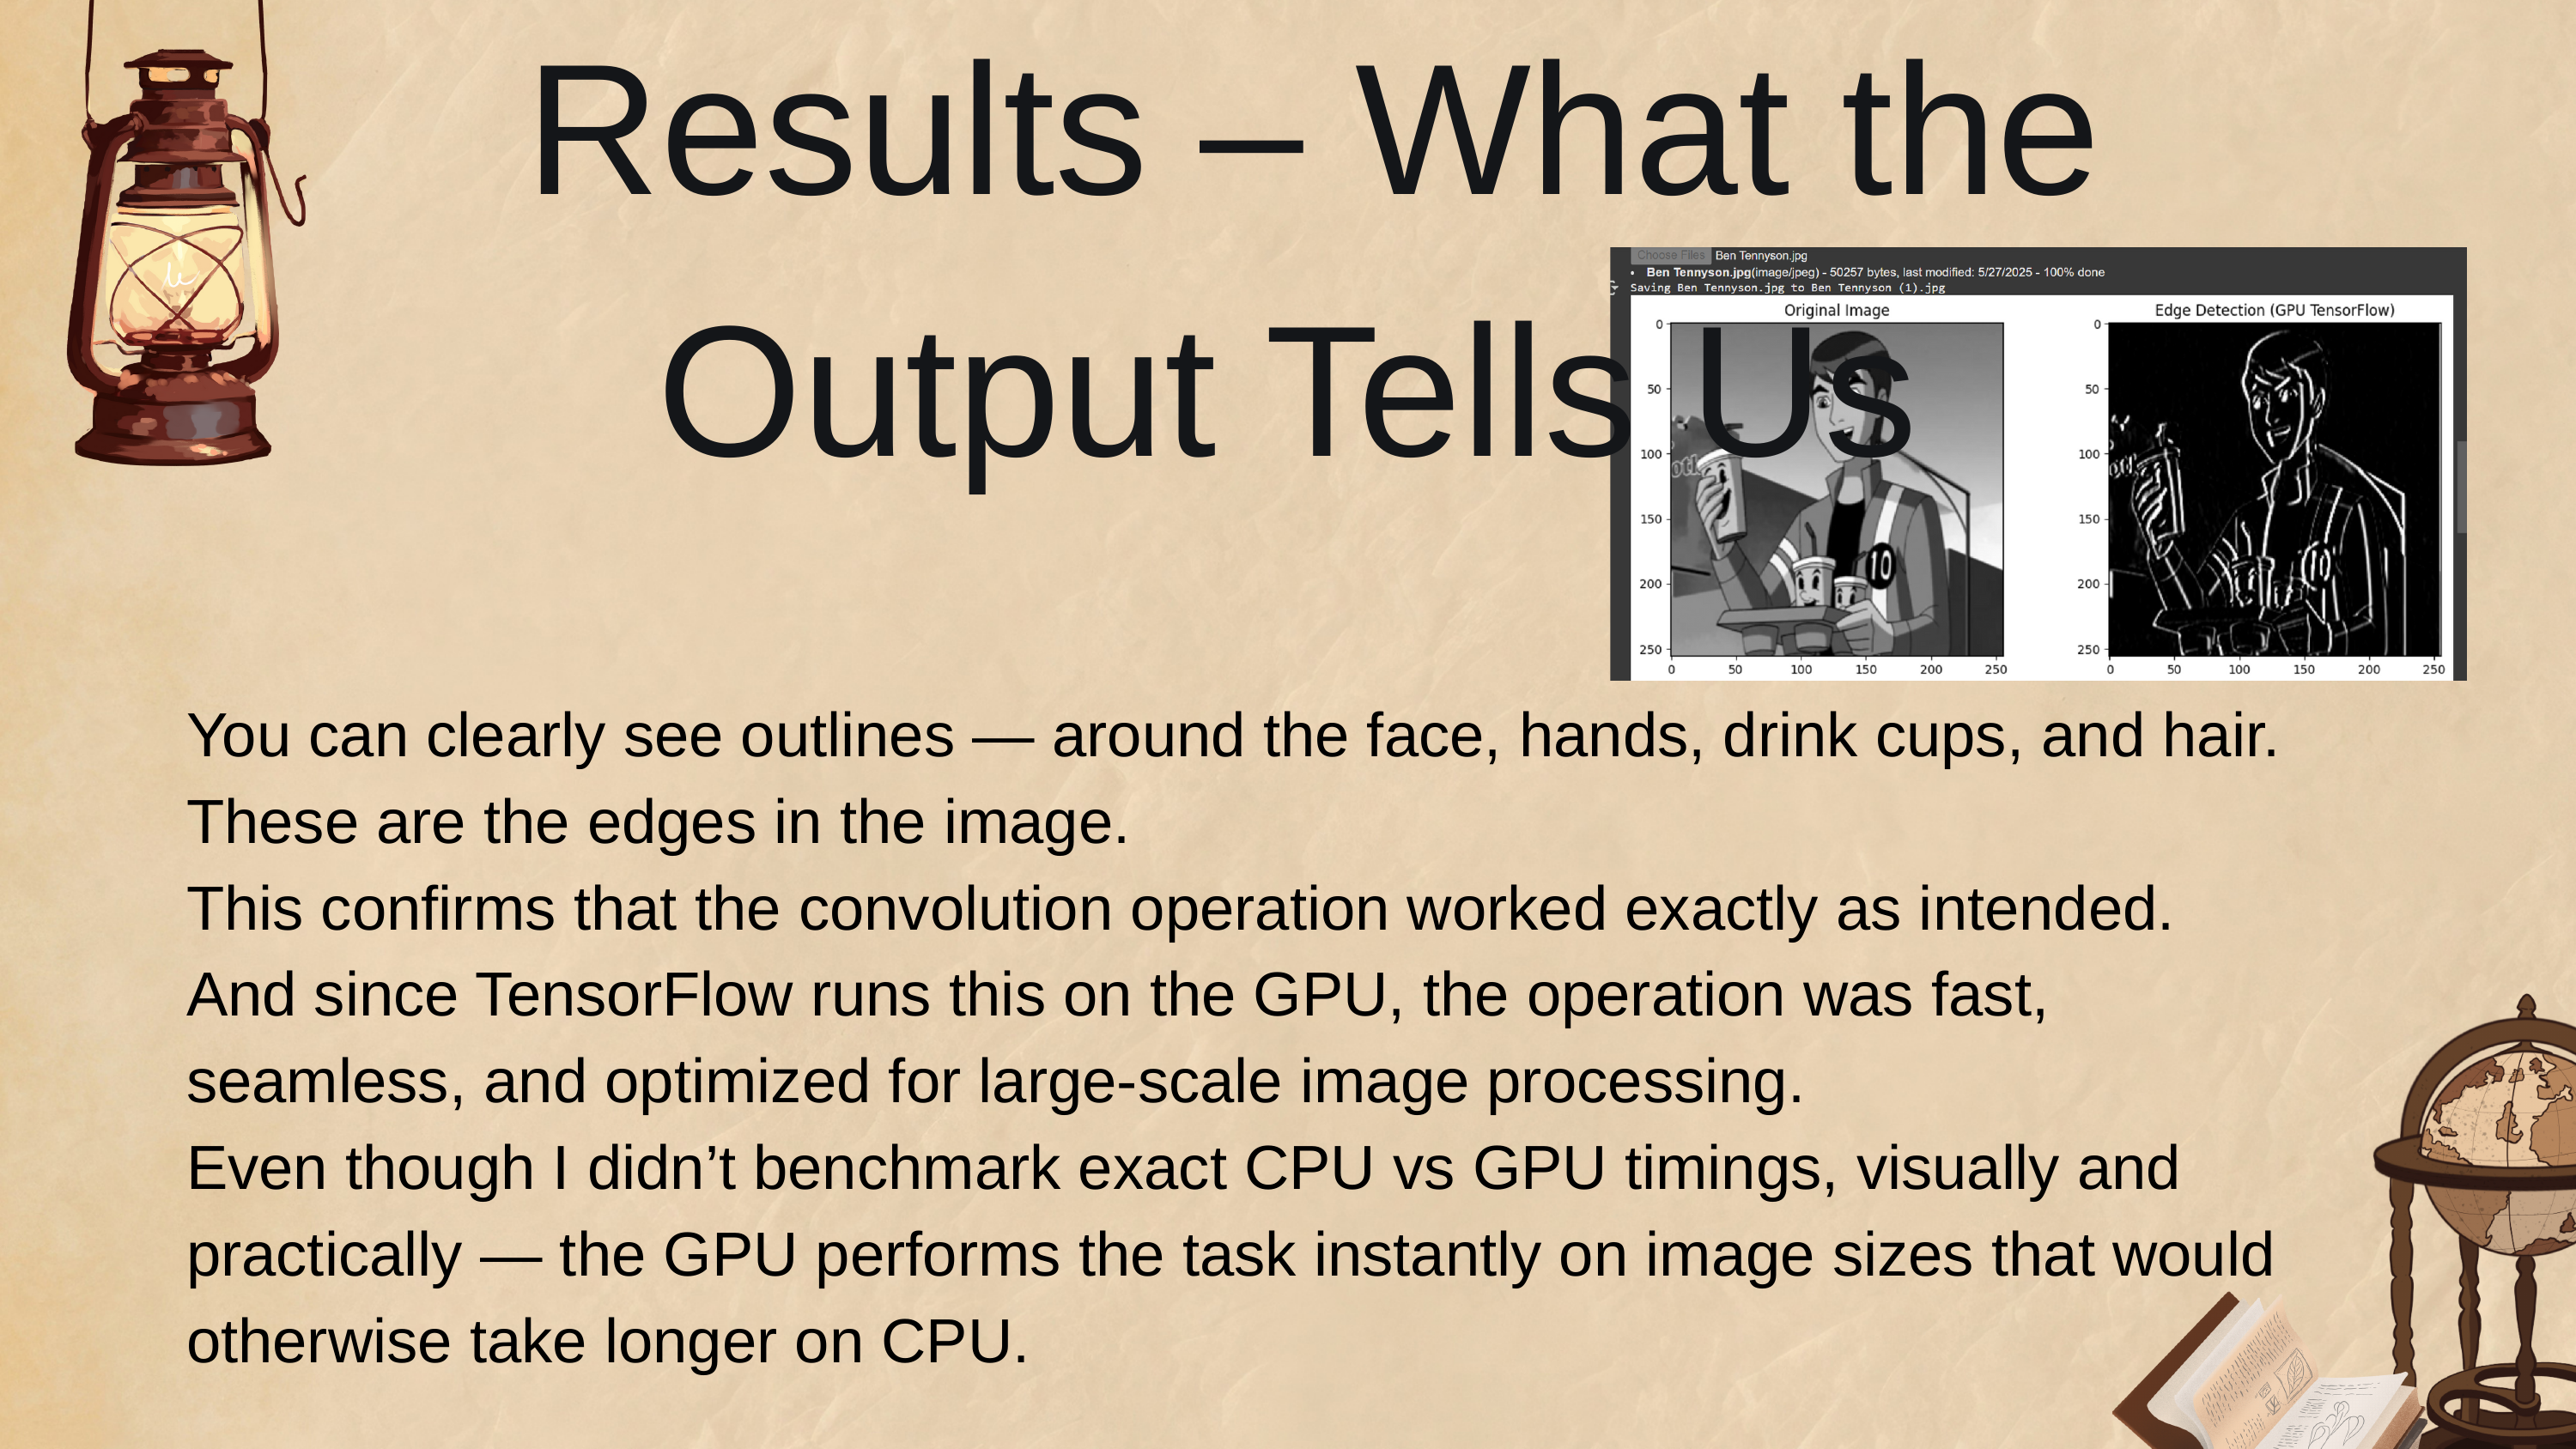

Results – What the Output Tells Us

You can clearly see outlines — around the face, hands, drink cups, and hair. These are the edges in the image.
This confirms that the convolution operation worked exactly as intended. And since TensorFlow runs this on the GPU, the operation was fast, seamless, and optimized for large-scale image processing.
Even though I didn’t benchmark exact CPU vs GPU timings, visually and practically — the GPU performs the task instantly on image sizes that would otherwise take longer on CPU.